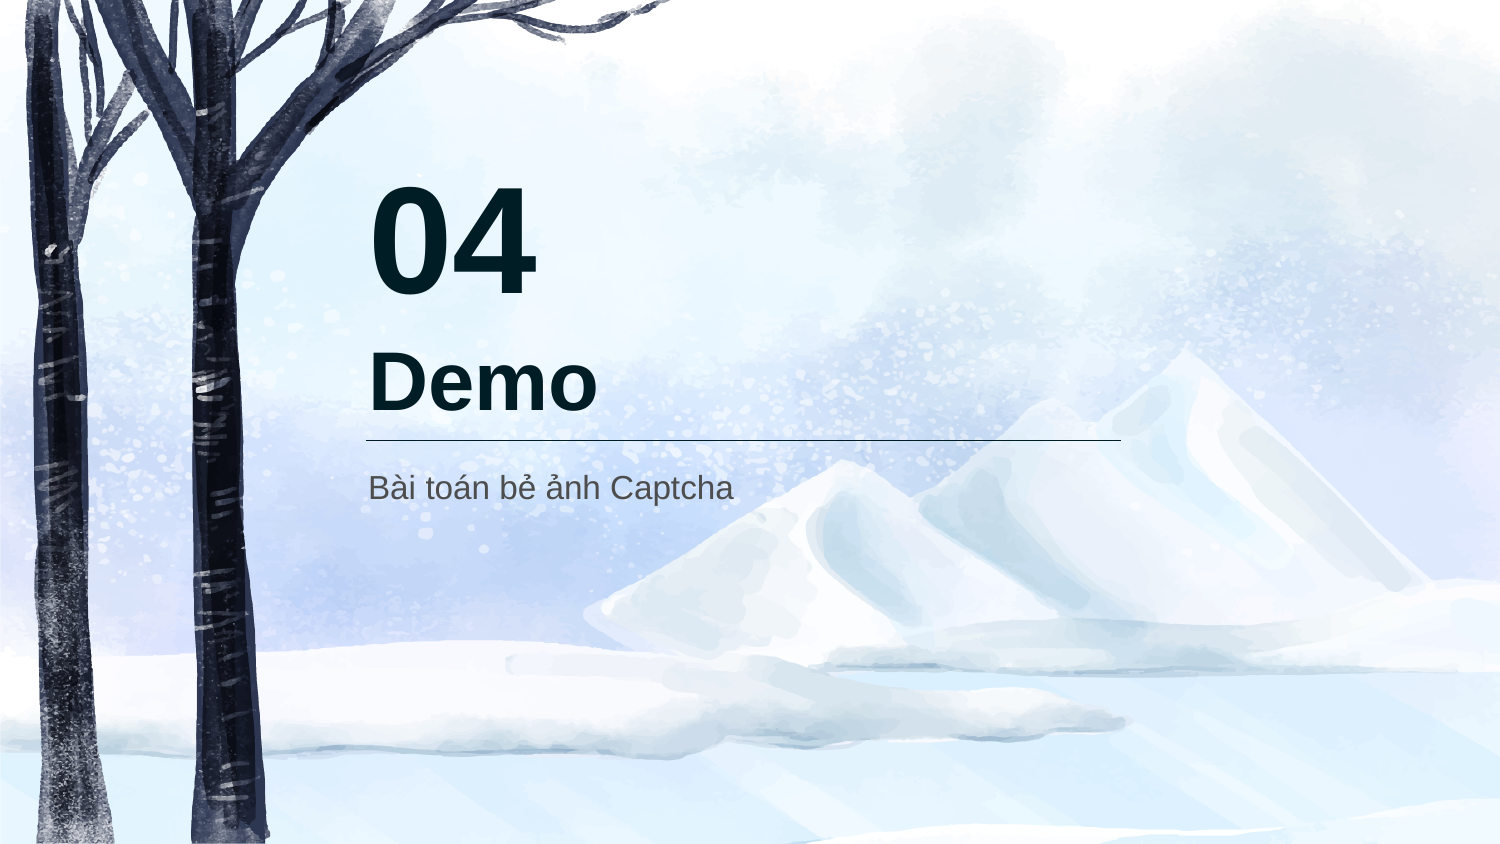

04
# Demo
Bài toán bẻ ảnh Captcha